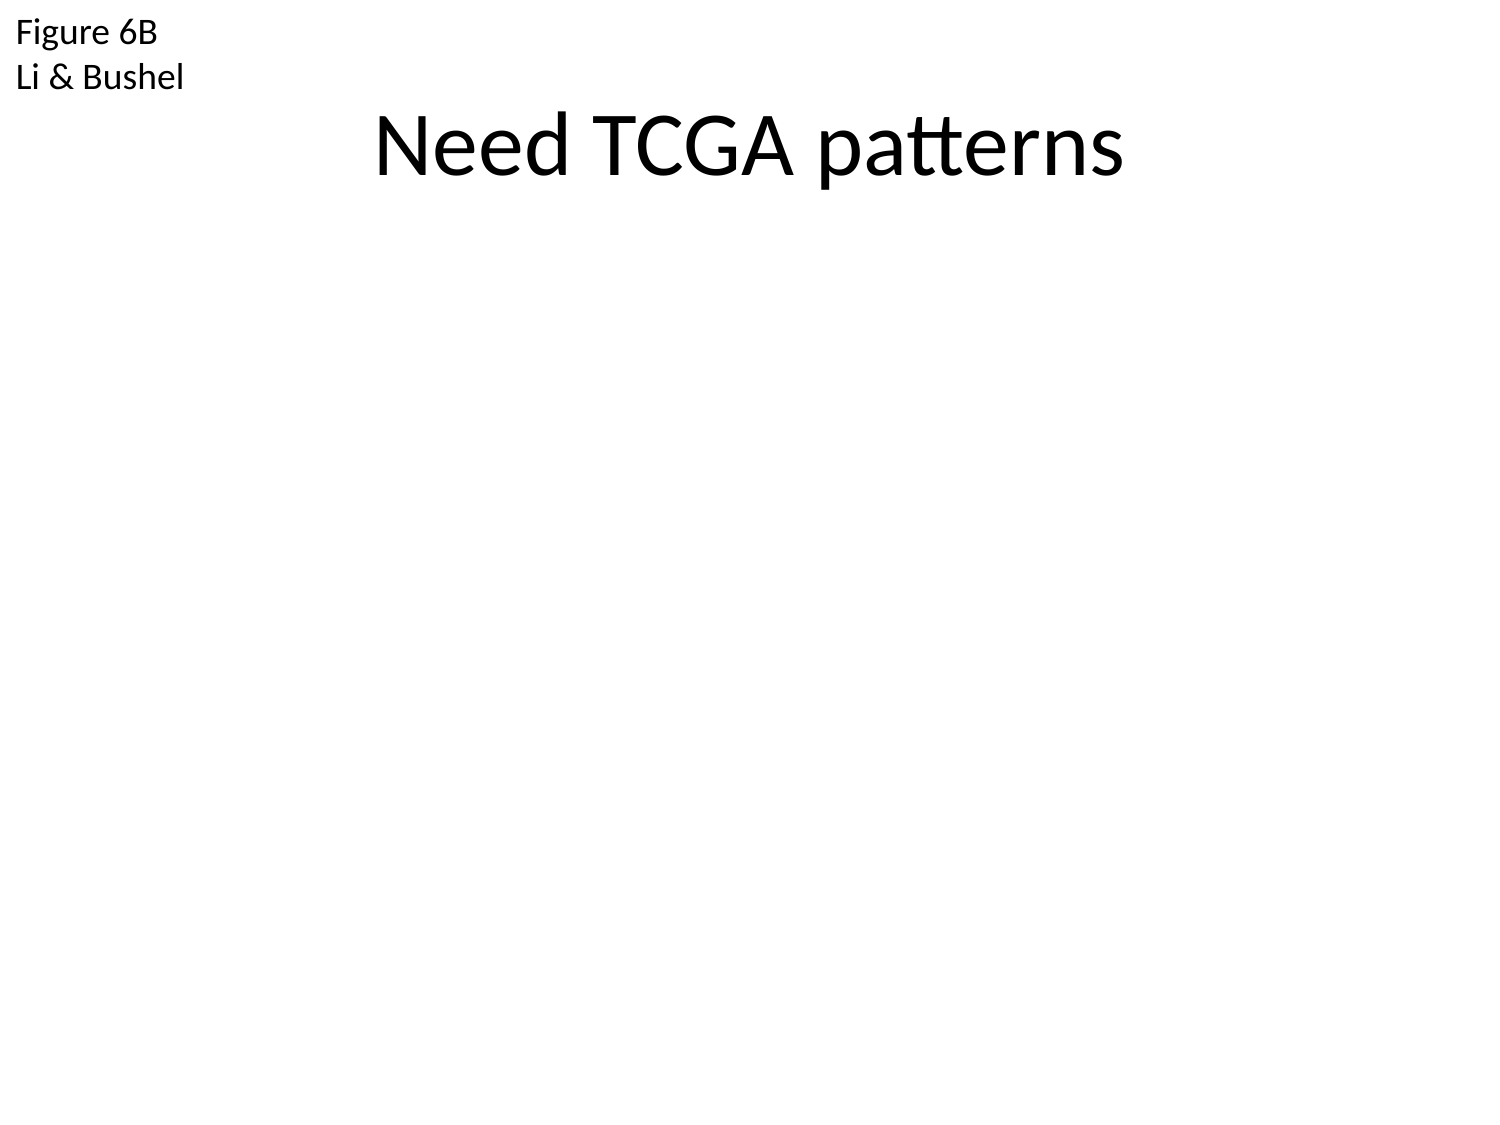

Figure 6B
Li & Bushel
# Need TCGA patterns